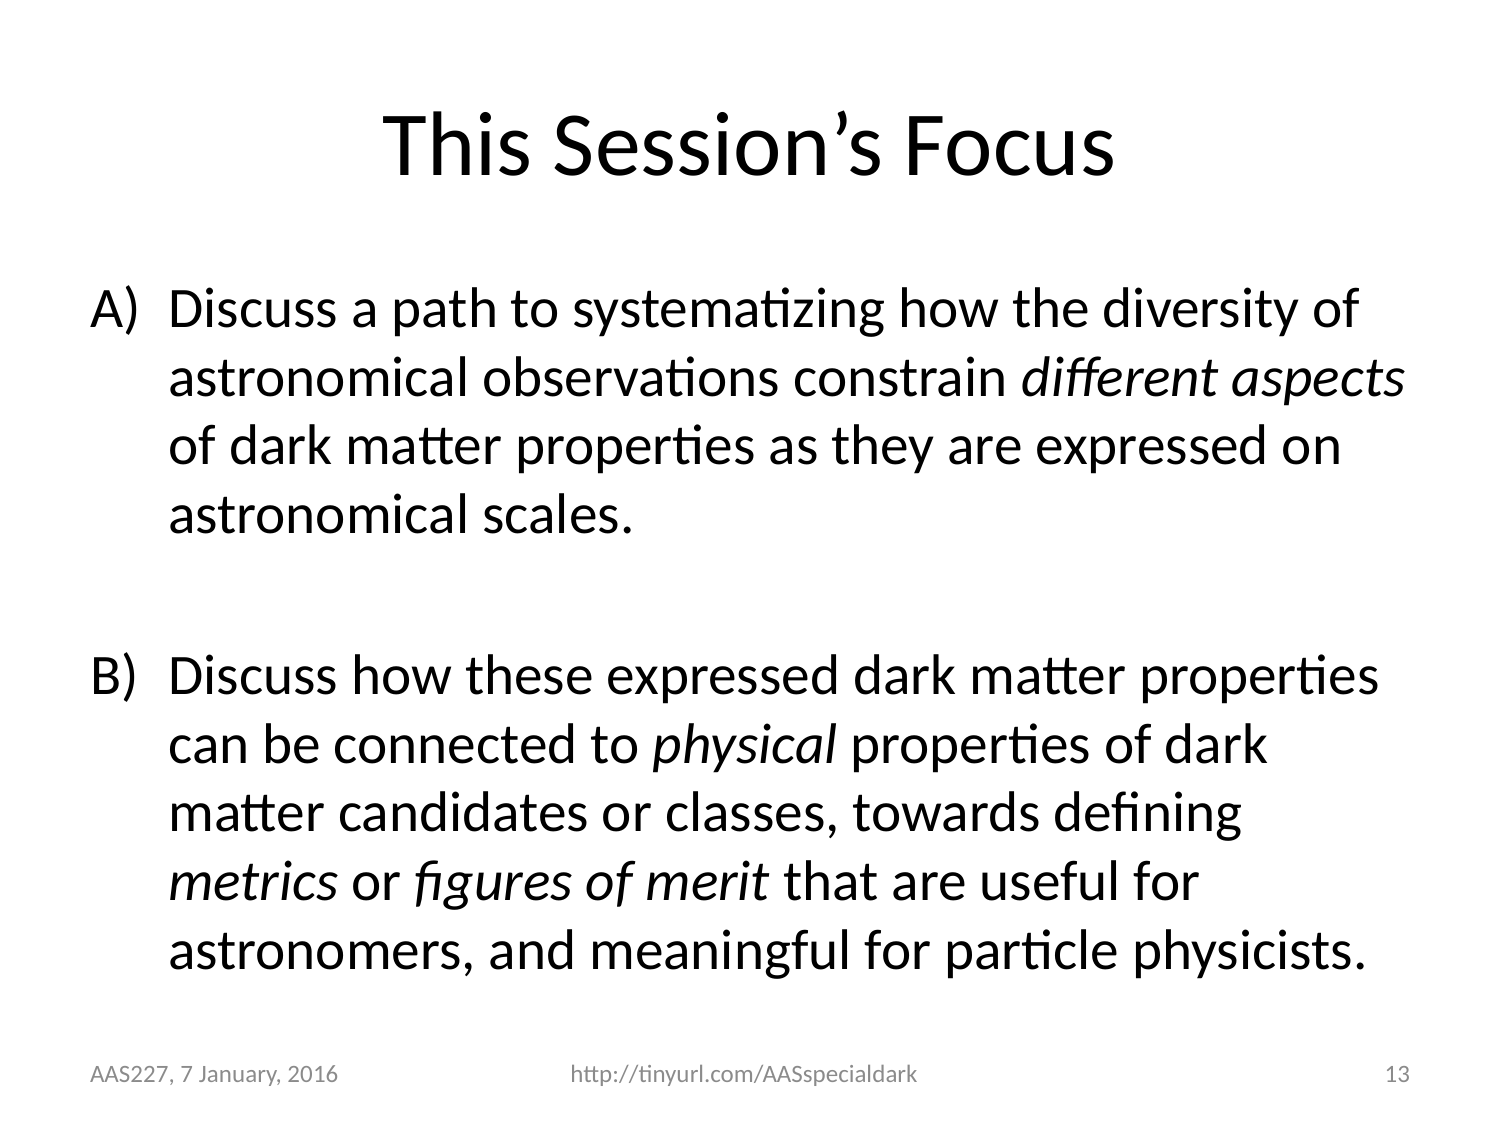

# This Session’s Focus
Discuss a path to systematizing how the diversity of astronomical observations constrain different aspects of dark matter properties as they are expressed on astronomical scales.

Discuss how these expressed dark matter properties can be connected to physical properties of dark matter candidates or classes, towards defining metrics or figures of merit that are useful for astronomers, and meaningful for particle physicists.
AAS227, 7 January, 2016
http://tinyurl.com/AASspecialdark
13